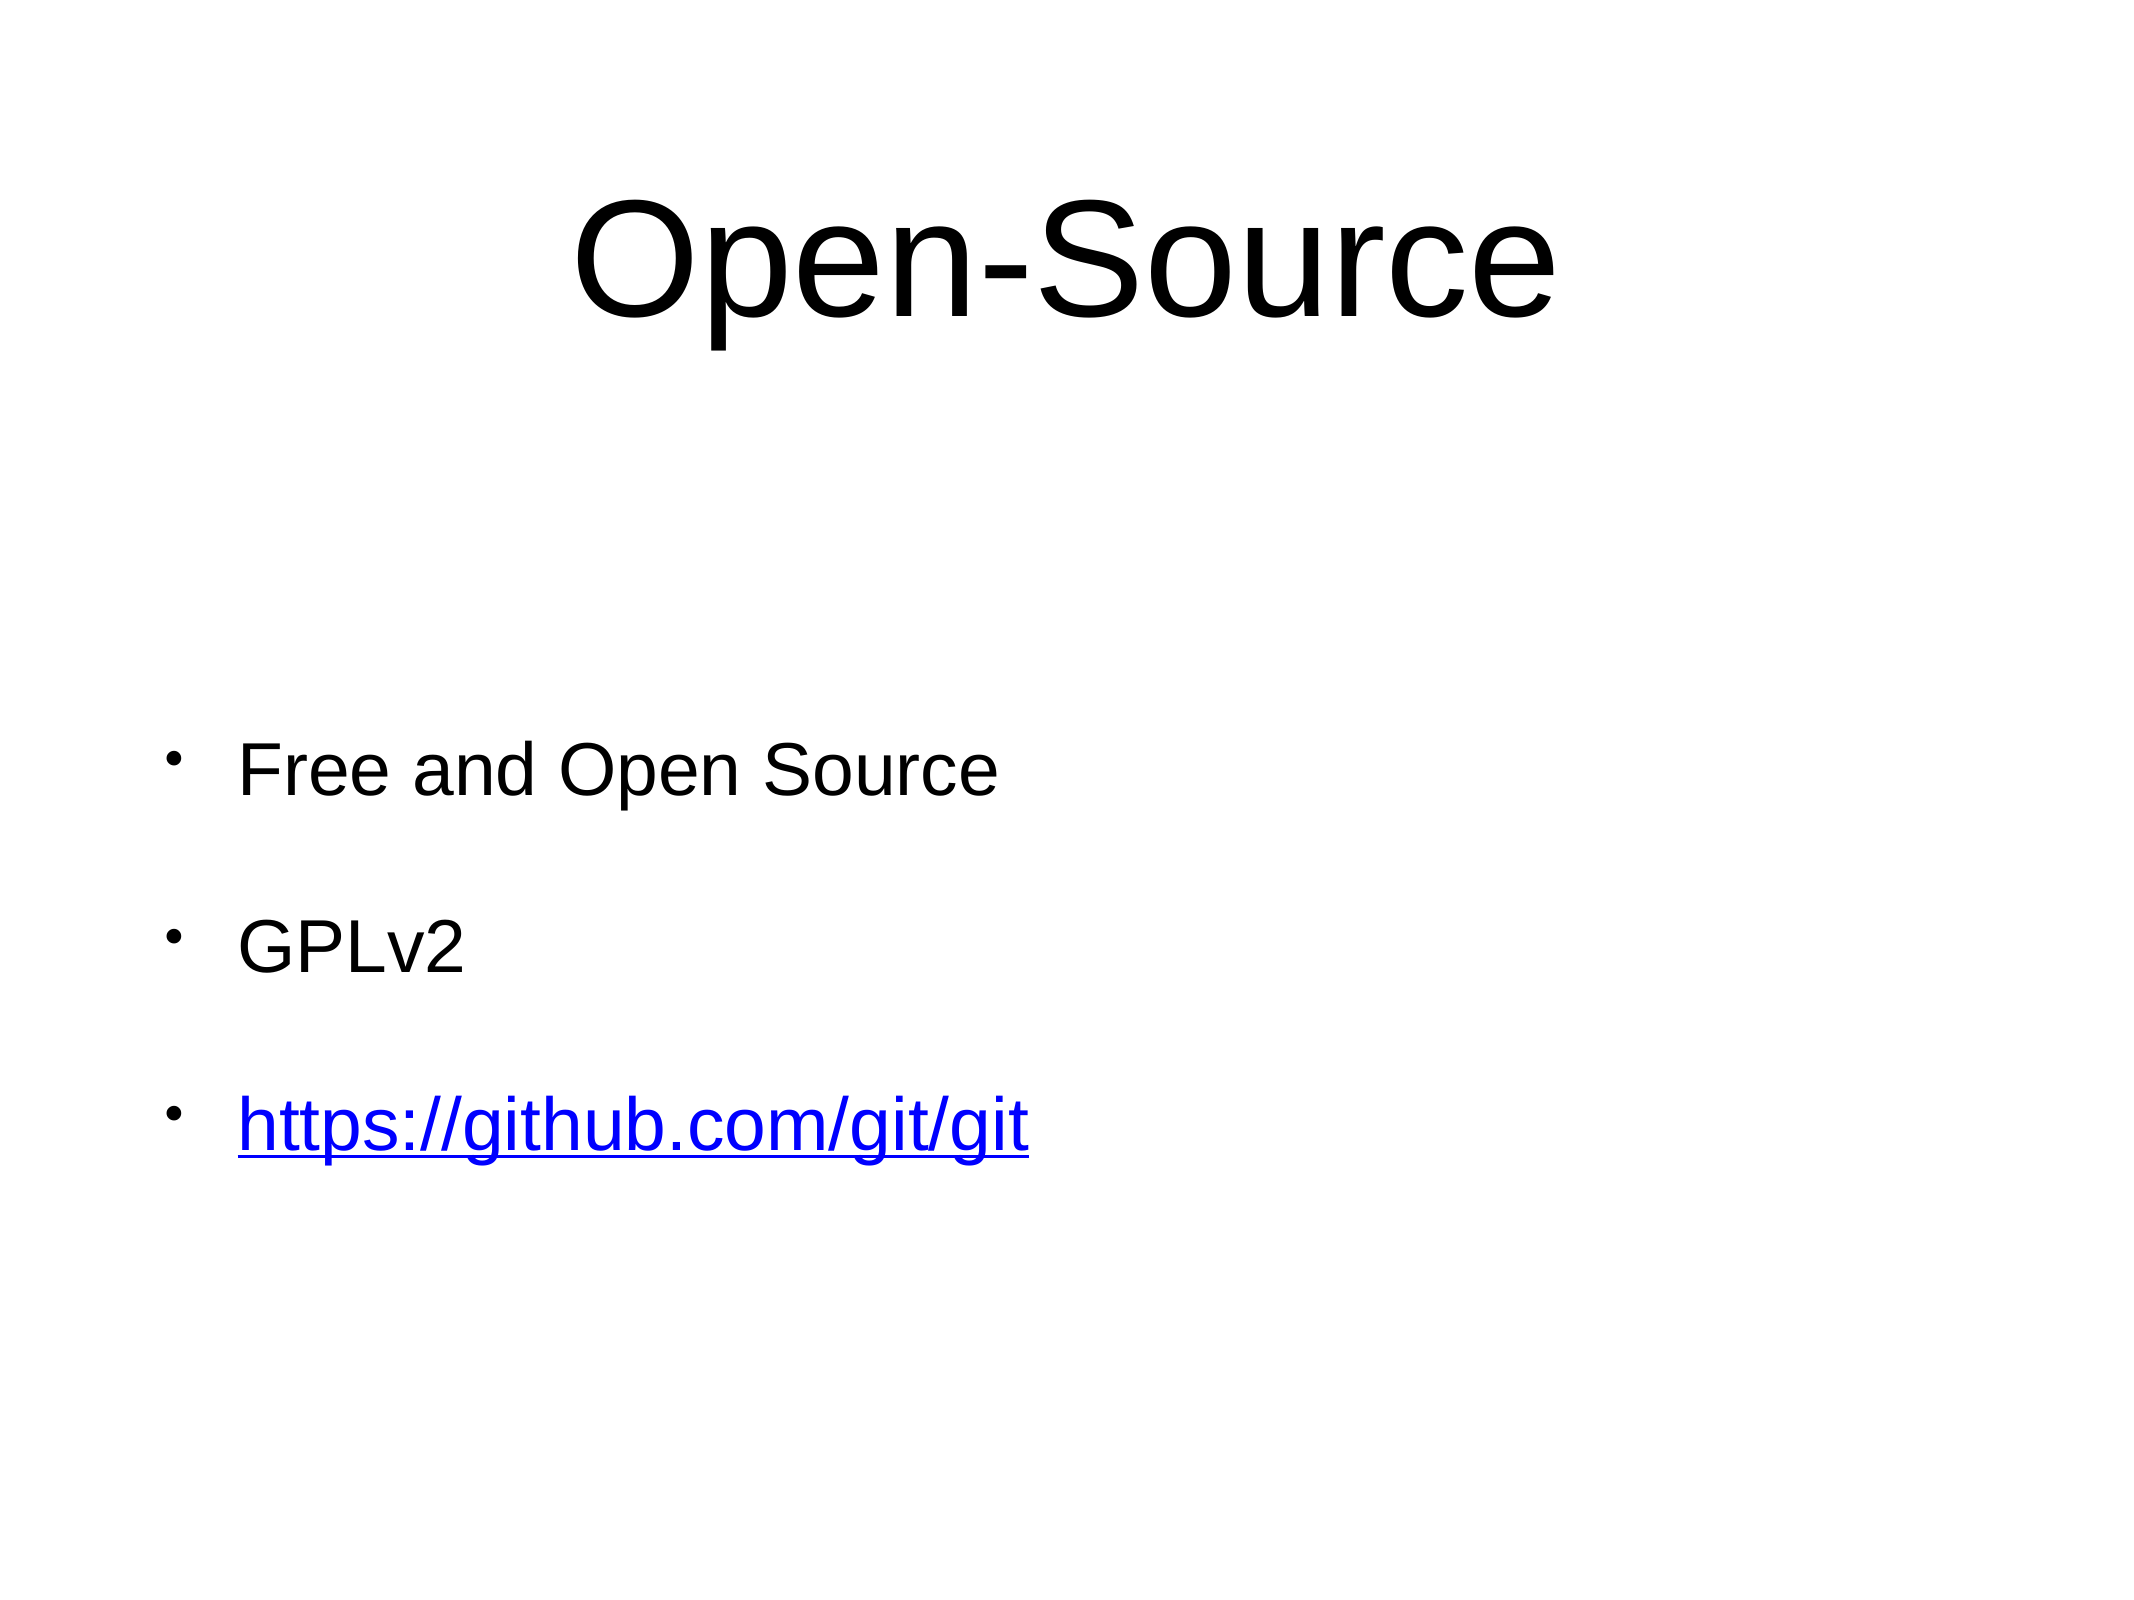

# Open-Source
Free and Open Source
GPLv2
https://github.com/git/git